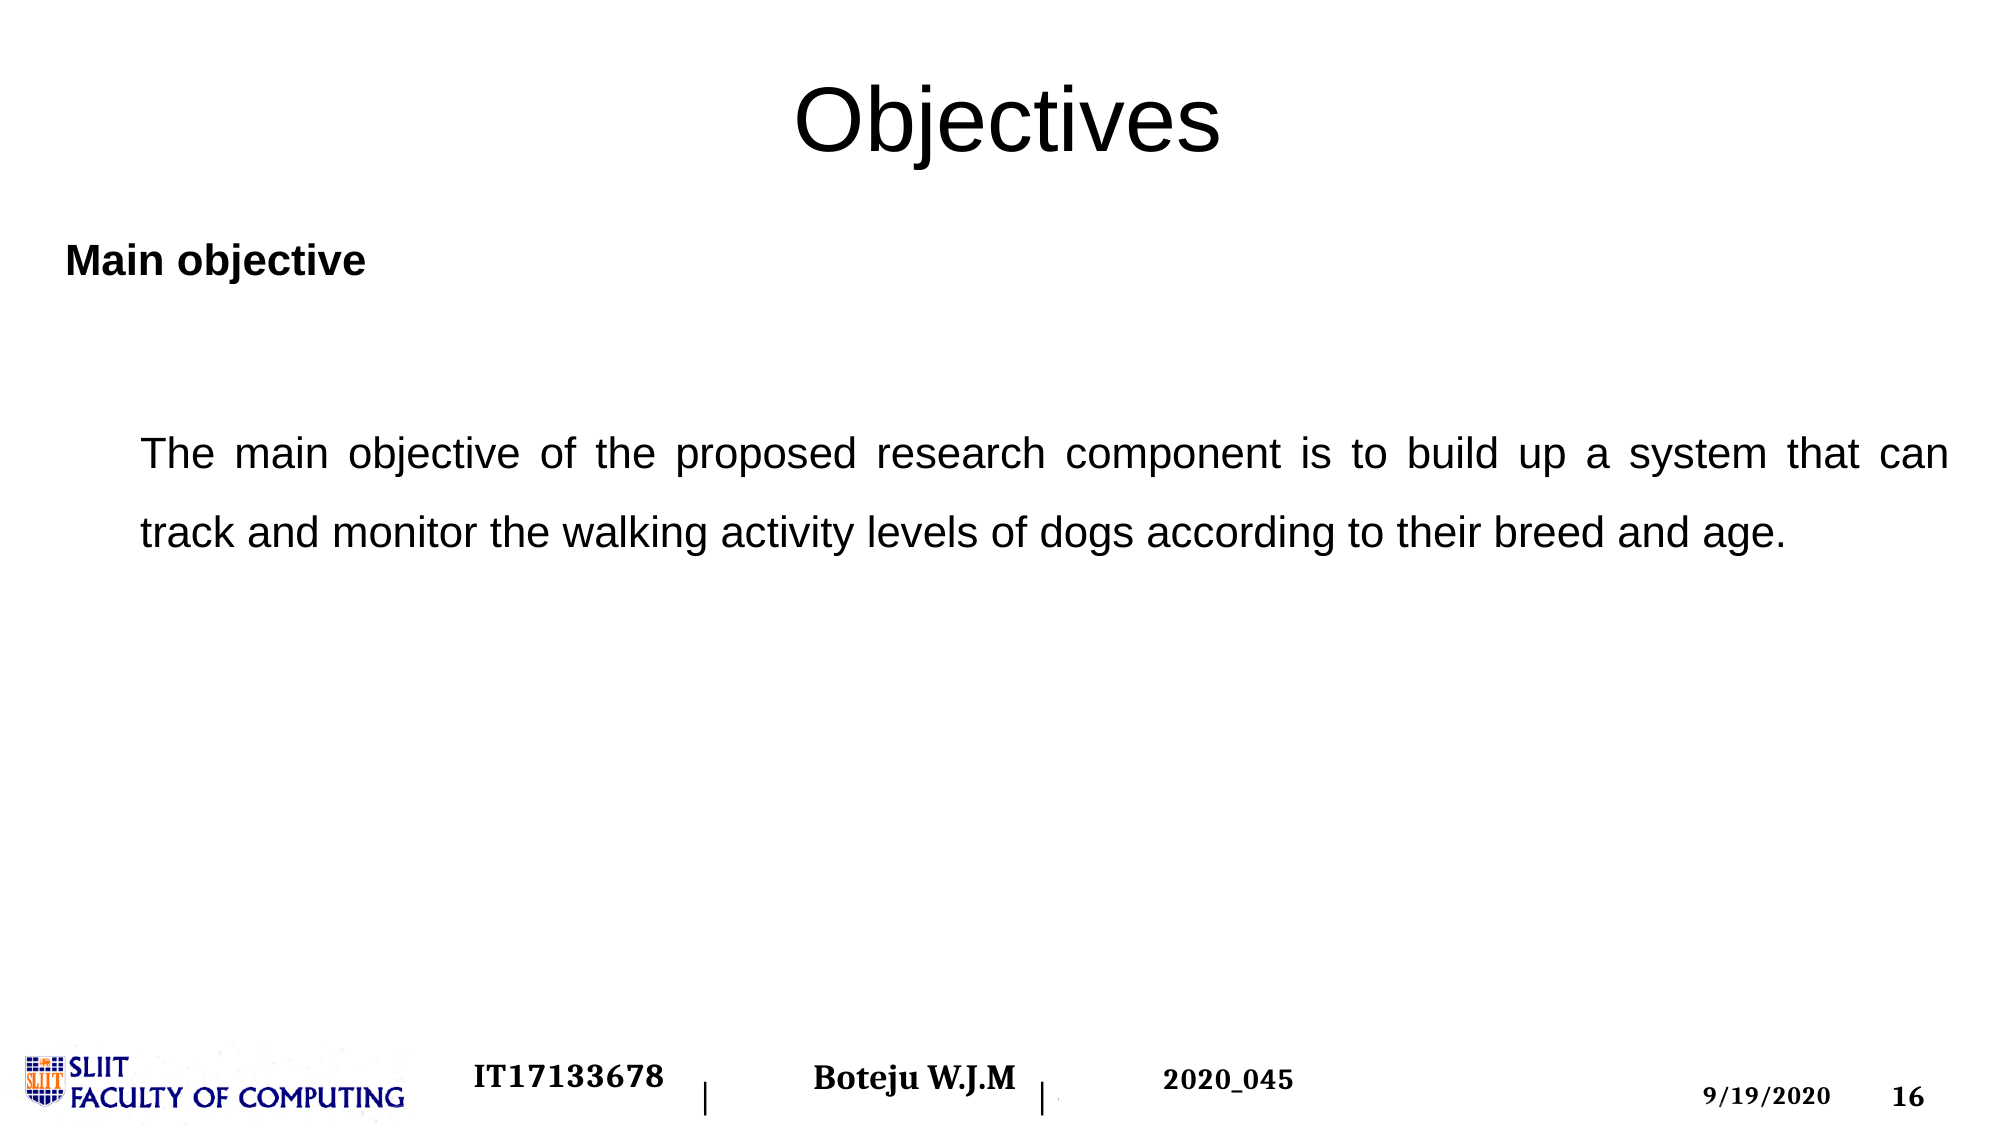

# Objectives
Main objective

The main objective of the proposed research component is to build up a system that can track and monitor the walking activity levels of dogs according to their breed and age.

IT17133678
Boteju W.J.M
2020_045